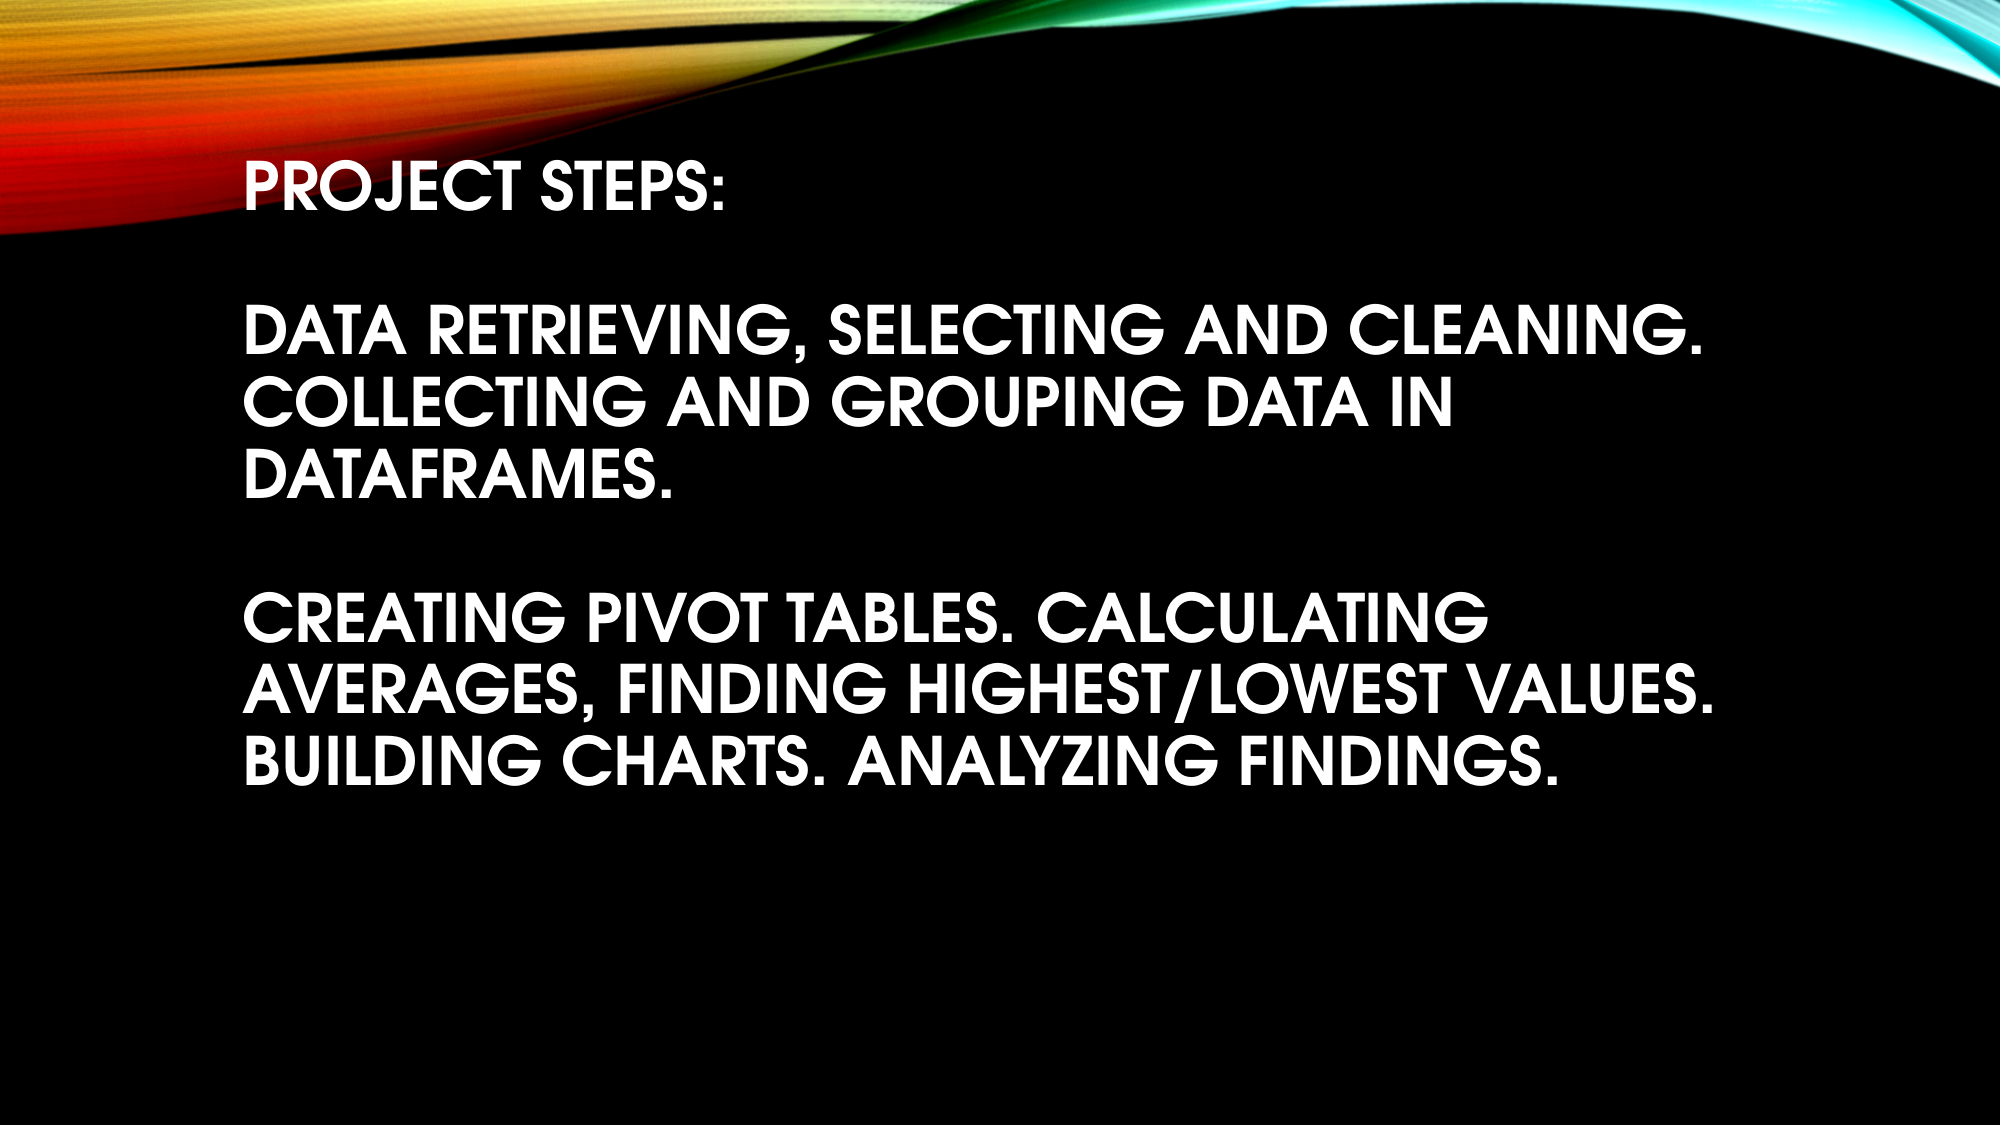

Project Steps:
Data retrieving, selecting and cleaning.
Collecting and grouping data in DataFrames.
Creating pivot tables. Calculating averages, finding highest/lowest values.
Building charts. Analyzing findings.